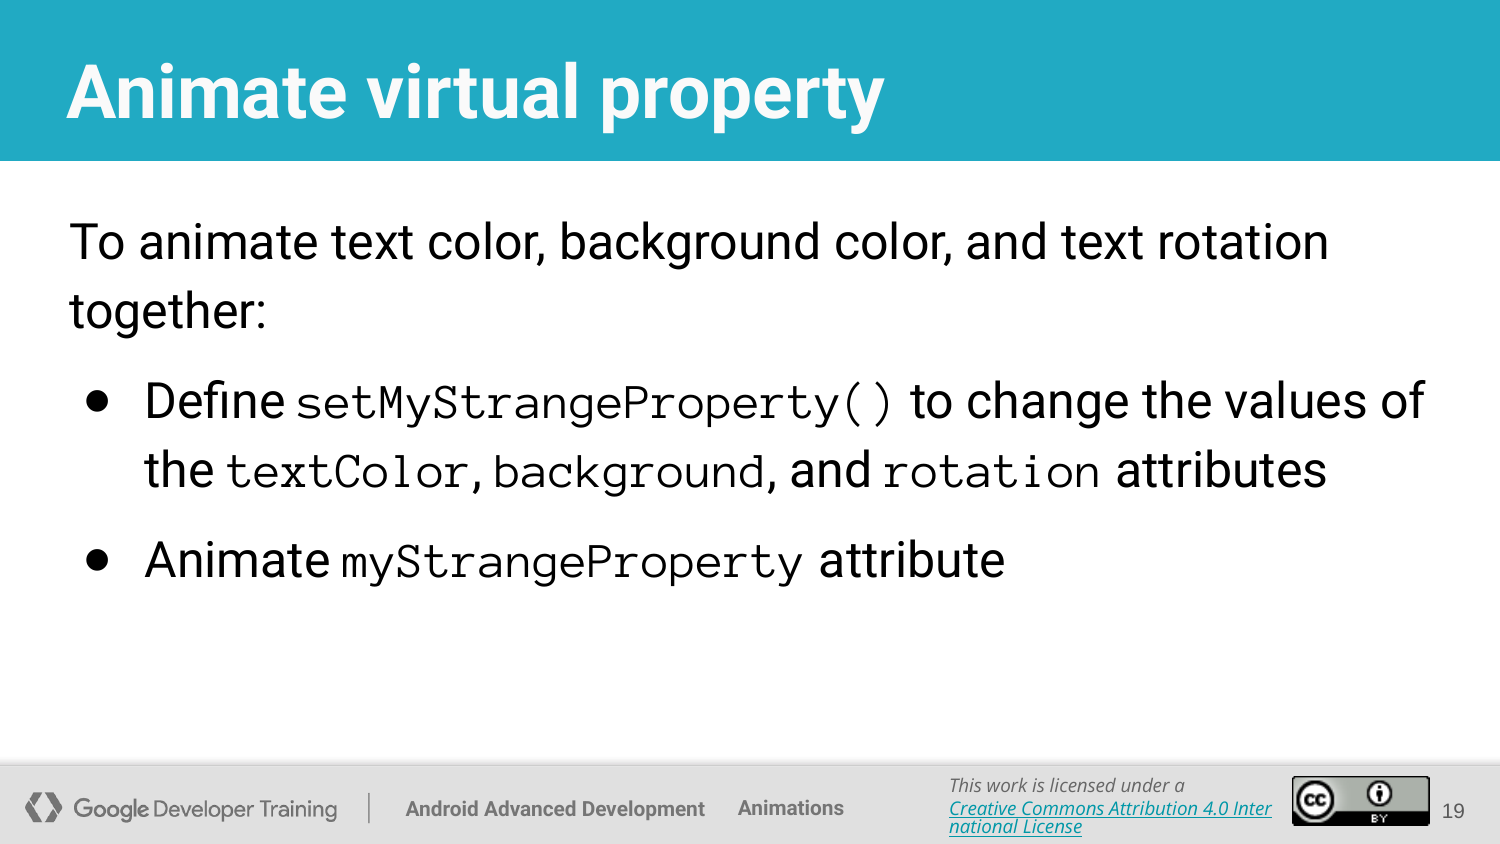

# Animate virtual property
To animate text color, background color, and text rotation together:
Define setMyStrangeProperty() to change the values of the textColor, background, and rotation attributes
Animate myStrangeProperty attribute
19